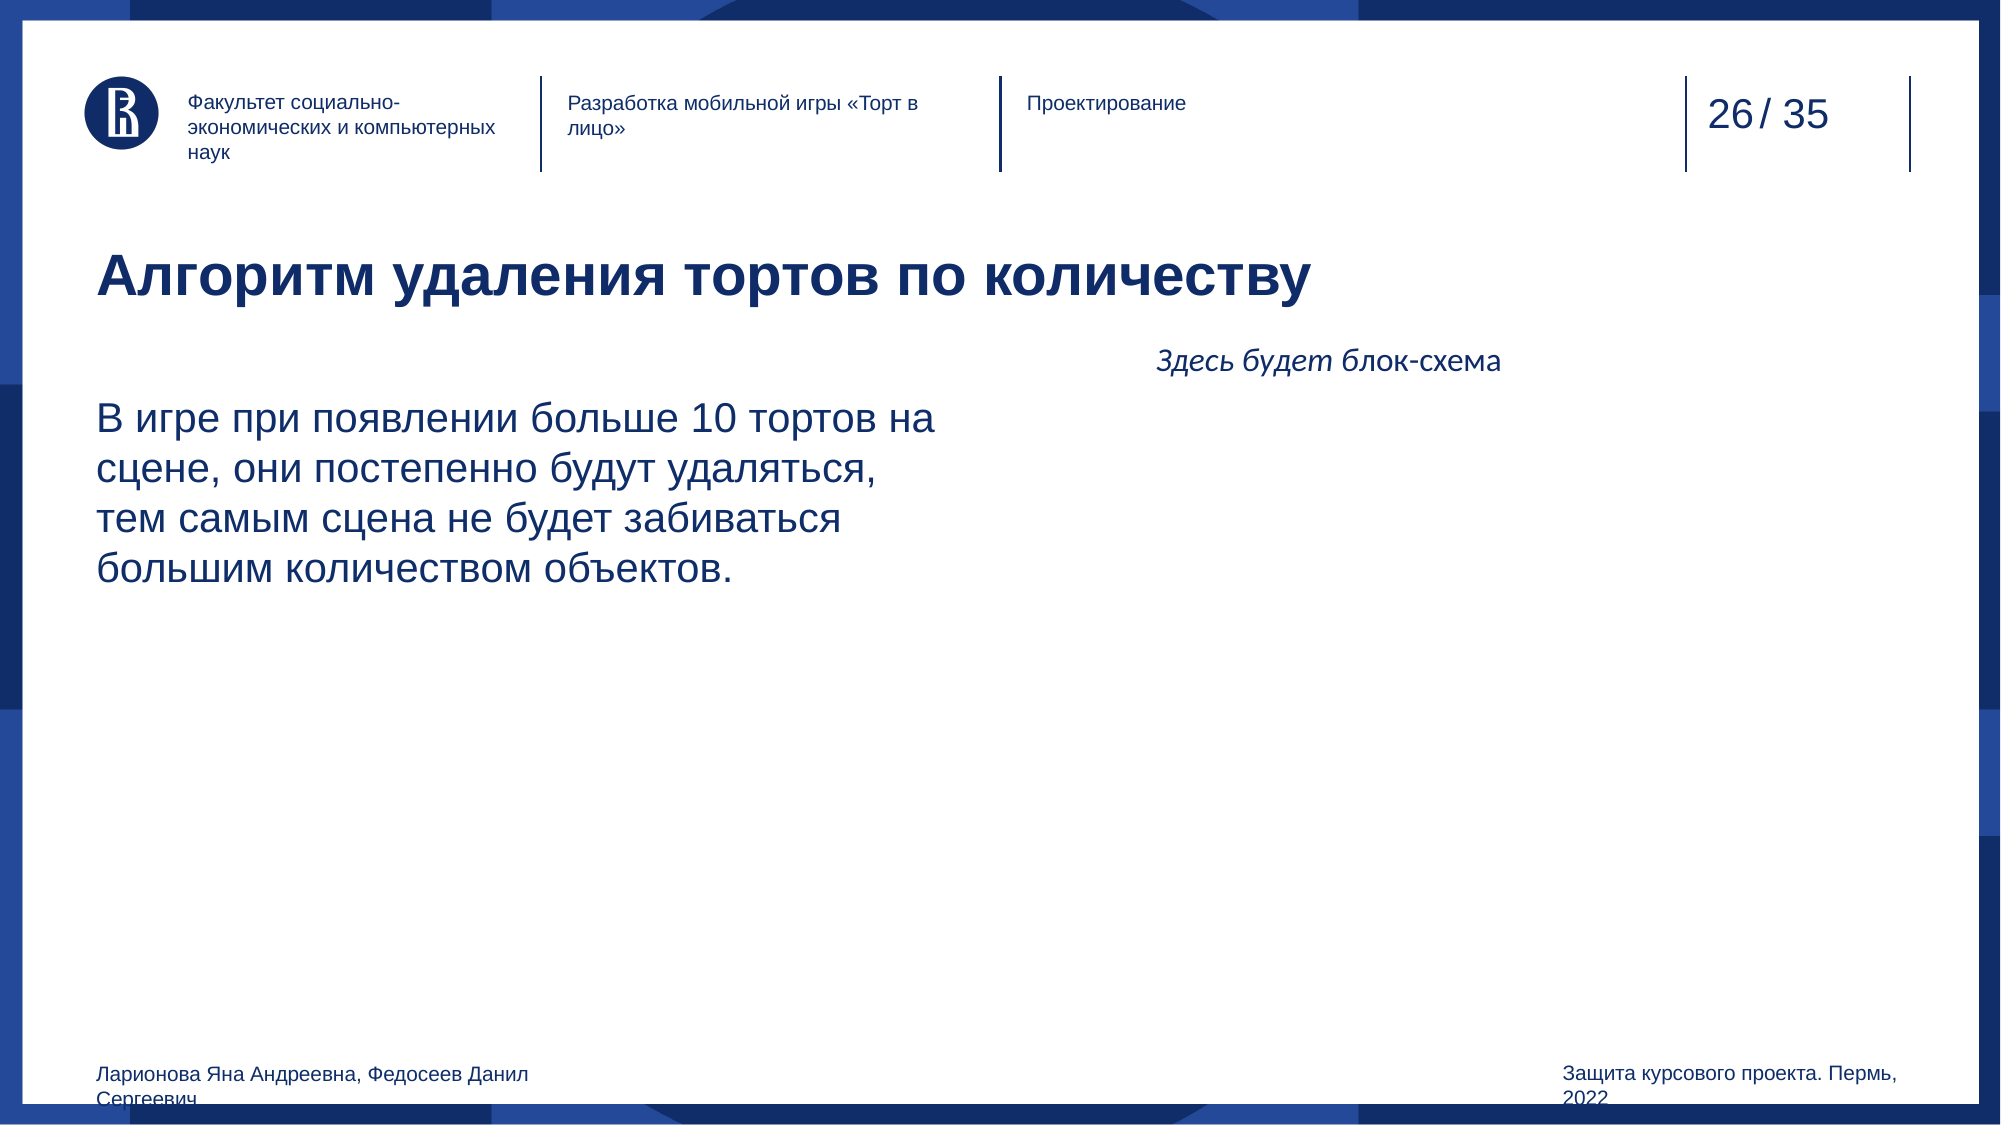

/ 35
Факультет социально-экономических и компьютерных наук
Разработка мобильной игры «Торт в лицо»
Проектирование
# Алгоритм удаления тортов по количеству
Здесь будет блок-схема
В игре при появлении больше 10 тортов на сцене, они постепенно будут удаляться, тем самым сцена не будет забиваться большим количеством объектов.
Защита курсового проекта. Пермь, 2022
Ларионова Яна Андреевна, Федосеев Данил Сергеевич